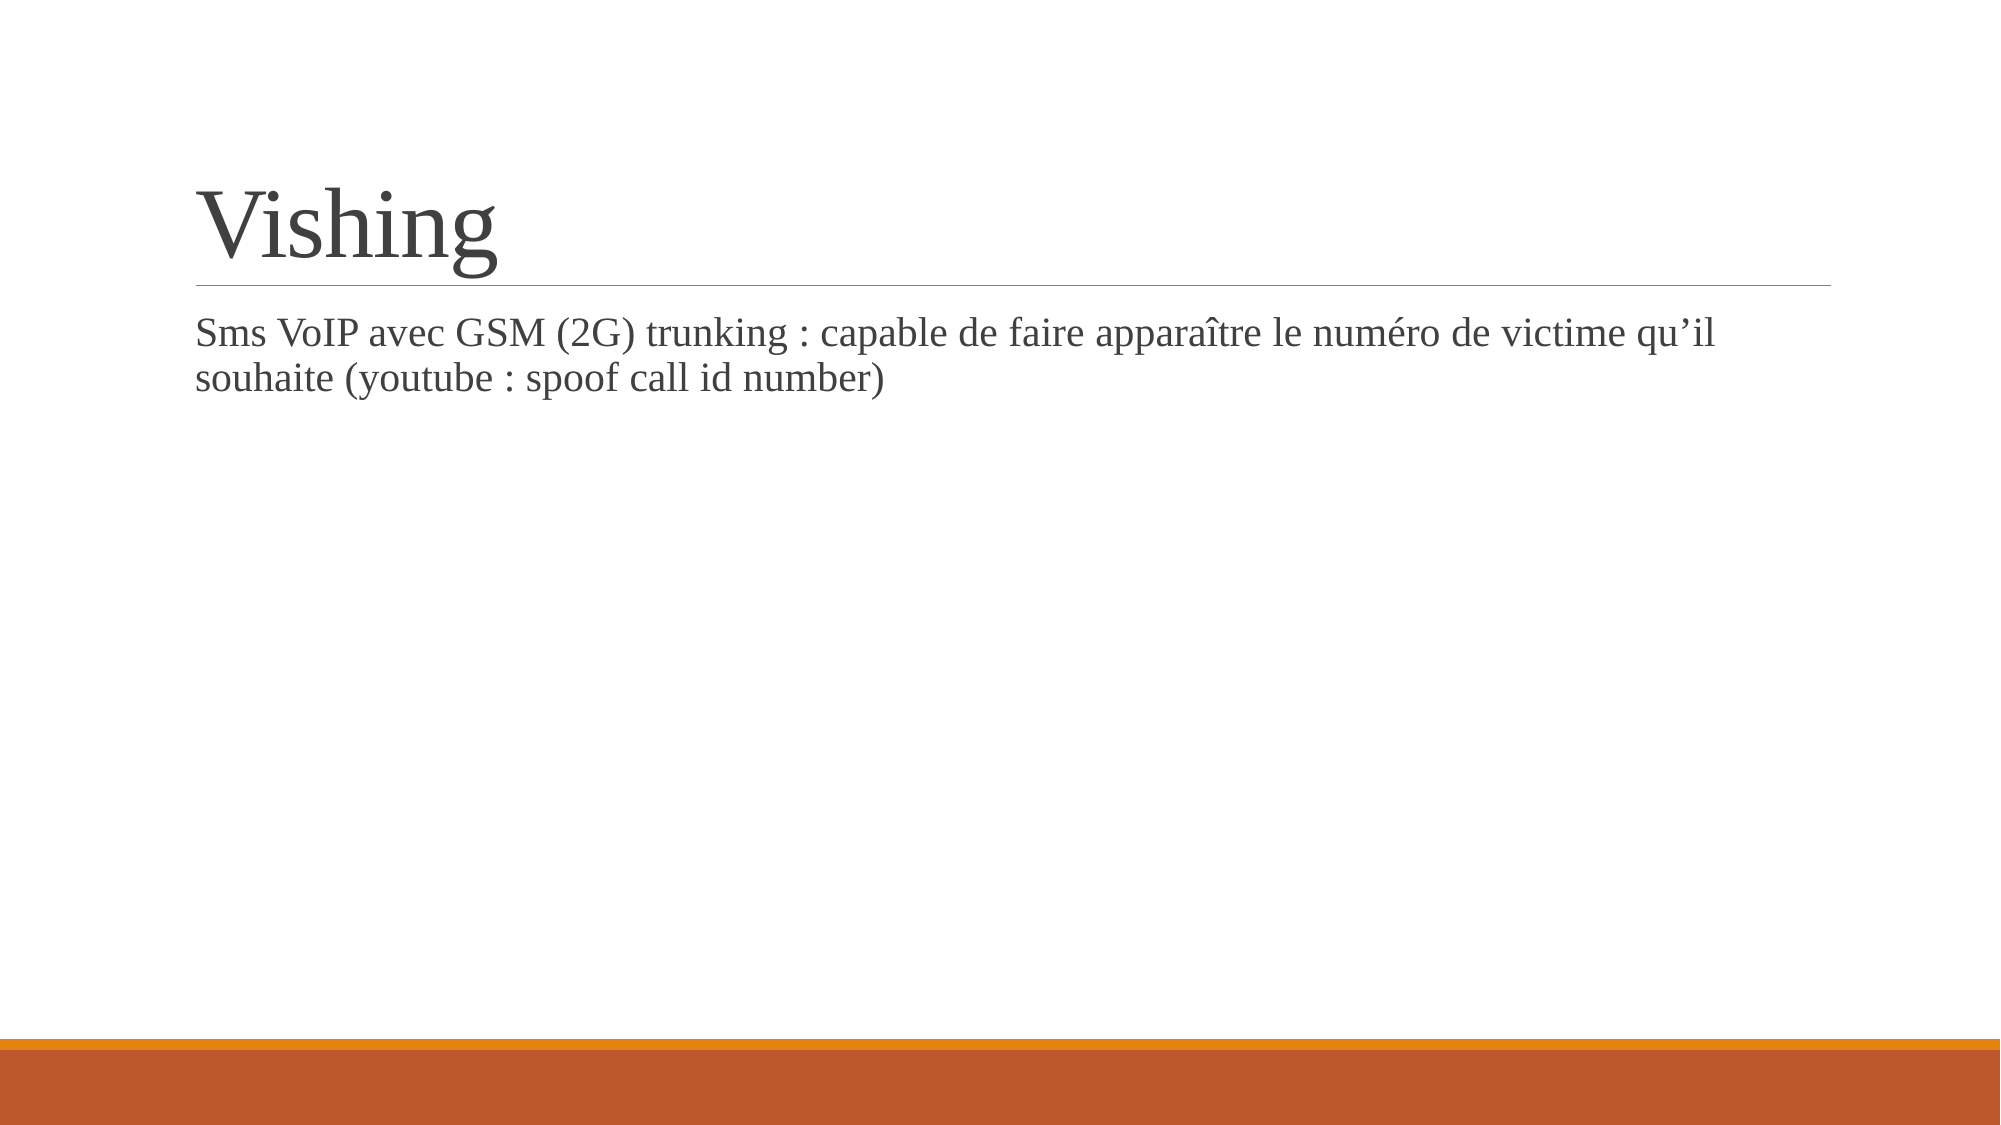

# Vishing
Sms VoIP avec GSM (2G) trunking : capable de faire apparaître le numéro de victime qu’il souhaite (youtube : spoof call id number)